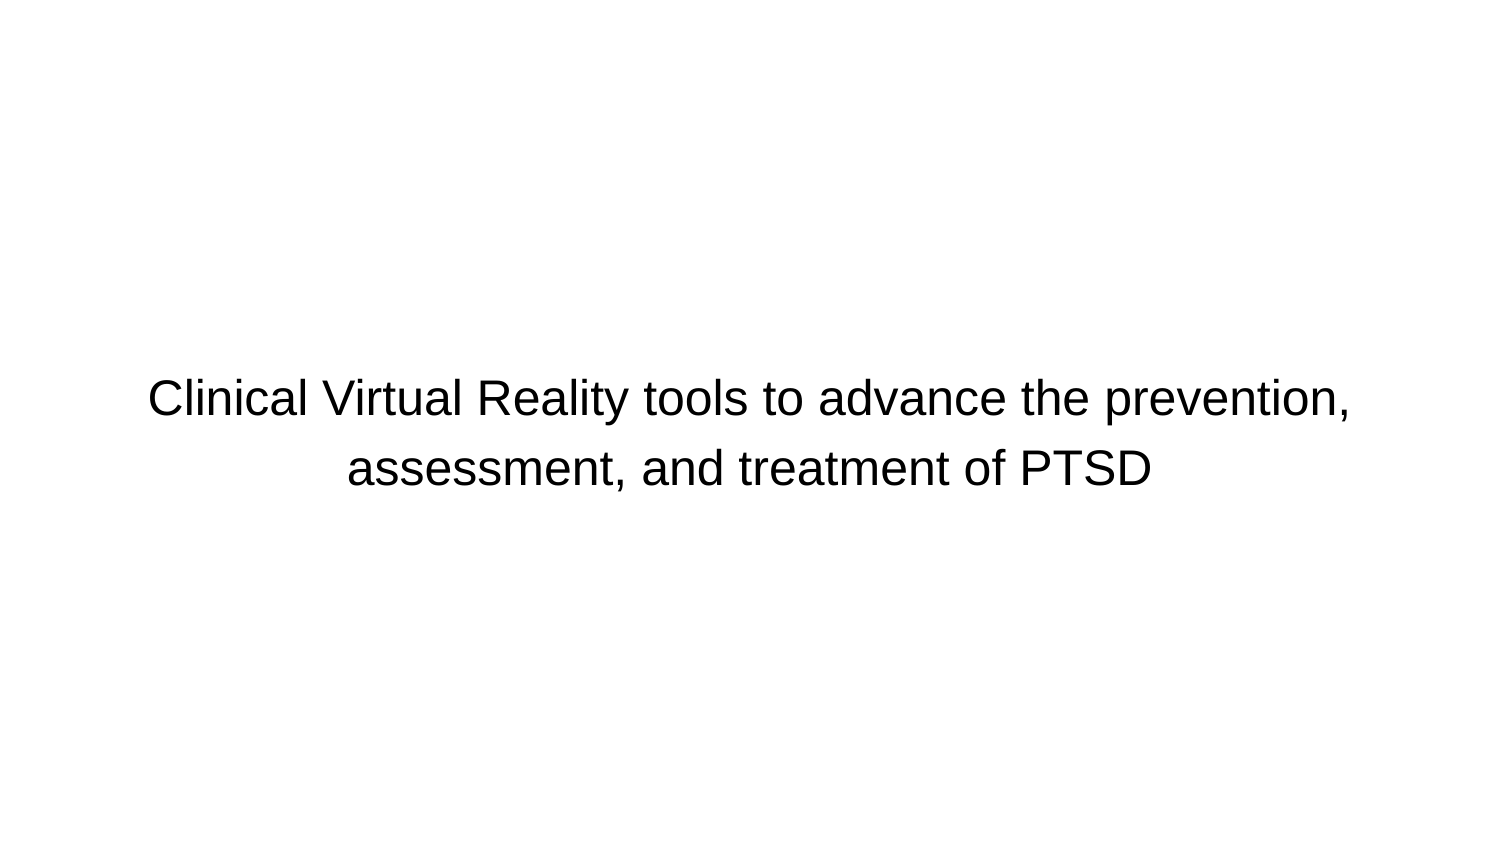

# Clinical Virtual Reality tools to advance the prevention, assessment, and treatment of PTSD